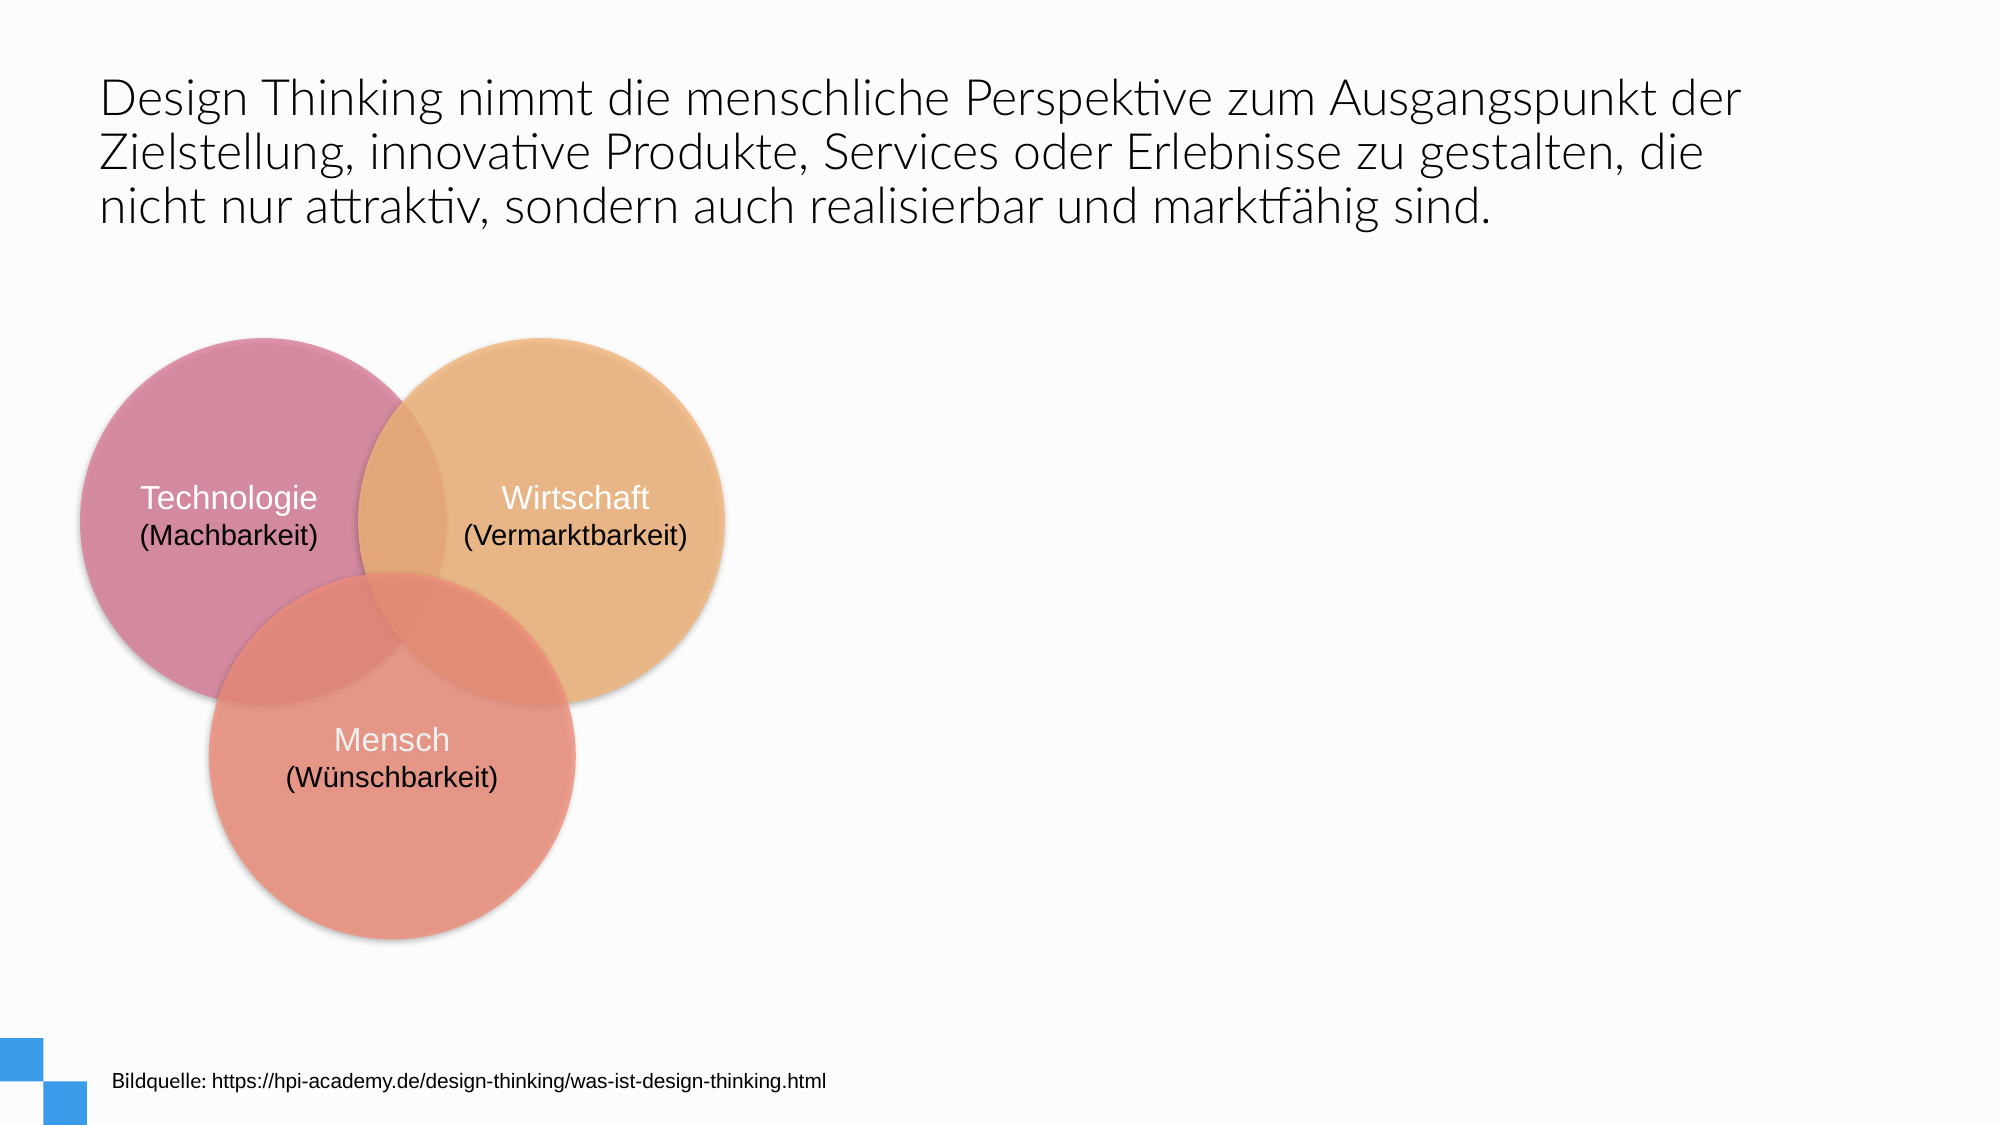

# Design Thinking nimmt die menschliche Perspektive zum Ausgangspunkt der Zielstellung, innovative Produkte, Services oder Erlebnisse zu gestalten, die nicht nur attraktiv, sondern auch realisierbar und marktfähig sind.

Technologie
(Machbarkeit)
Wirtschaft
(Vermarktbarkeit)
Mensch
(Wünschbarkeit)
Bildquelle: https://hpi-academy.de/design-thinking/was-ist-design-thinking.html